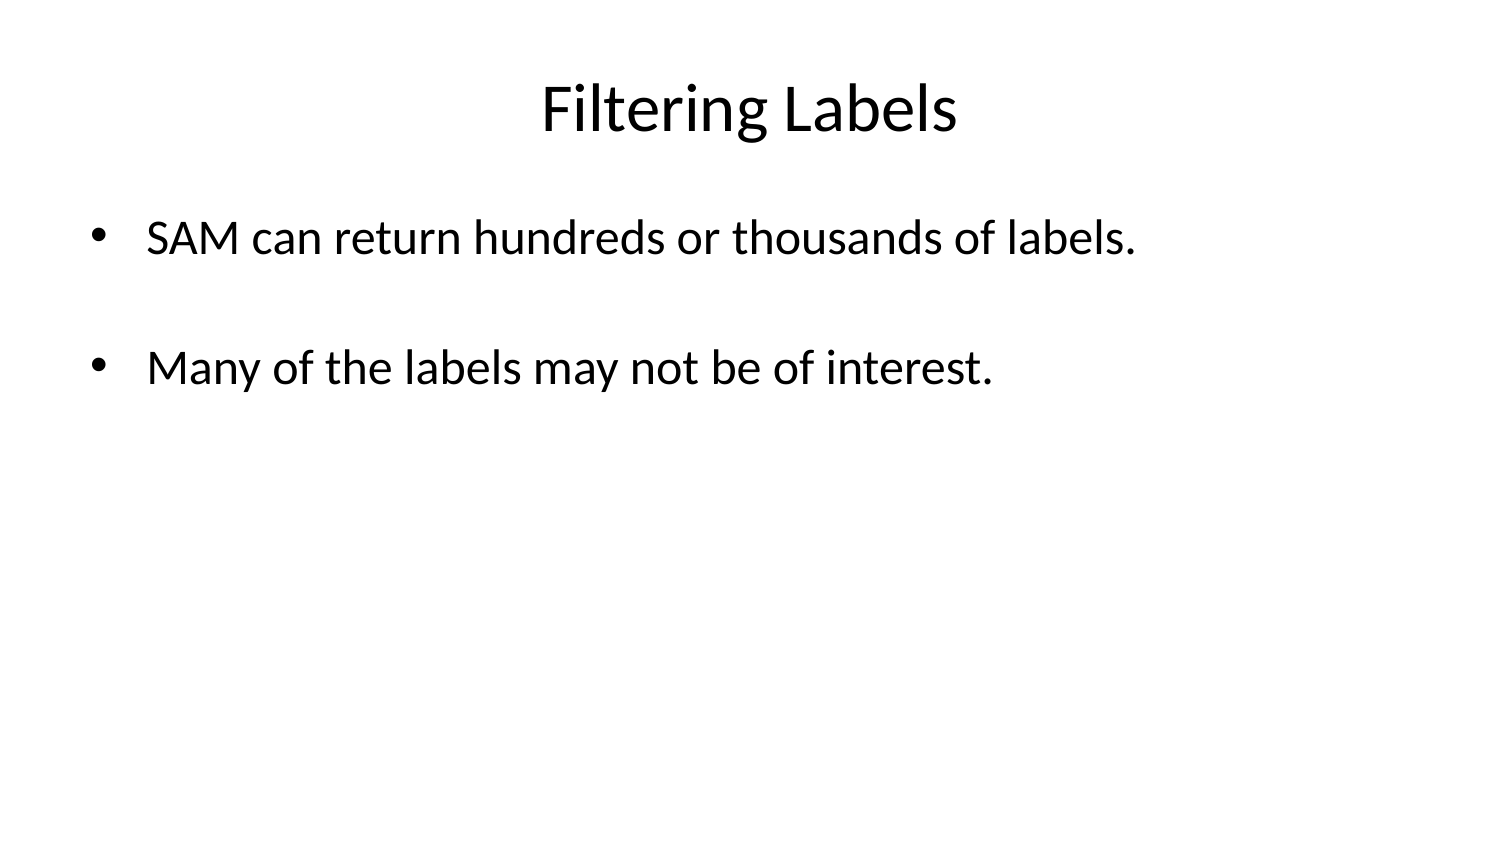

# Filtering Labels
SAM can return hundreds or thousands of labels.
Many of the labels may not be of interest.